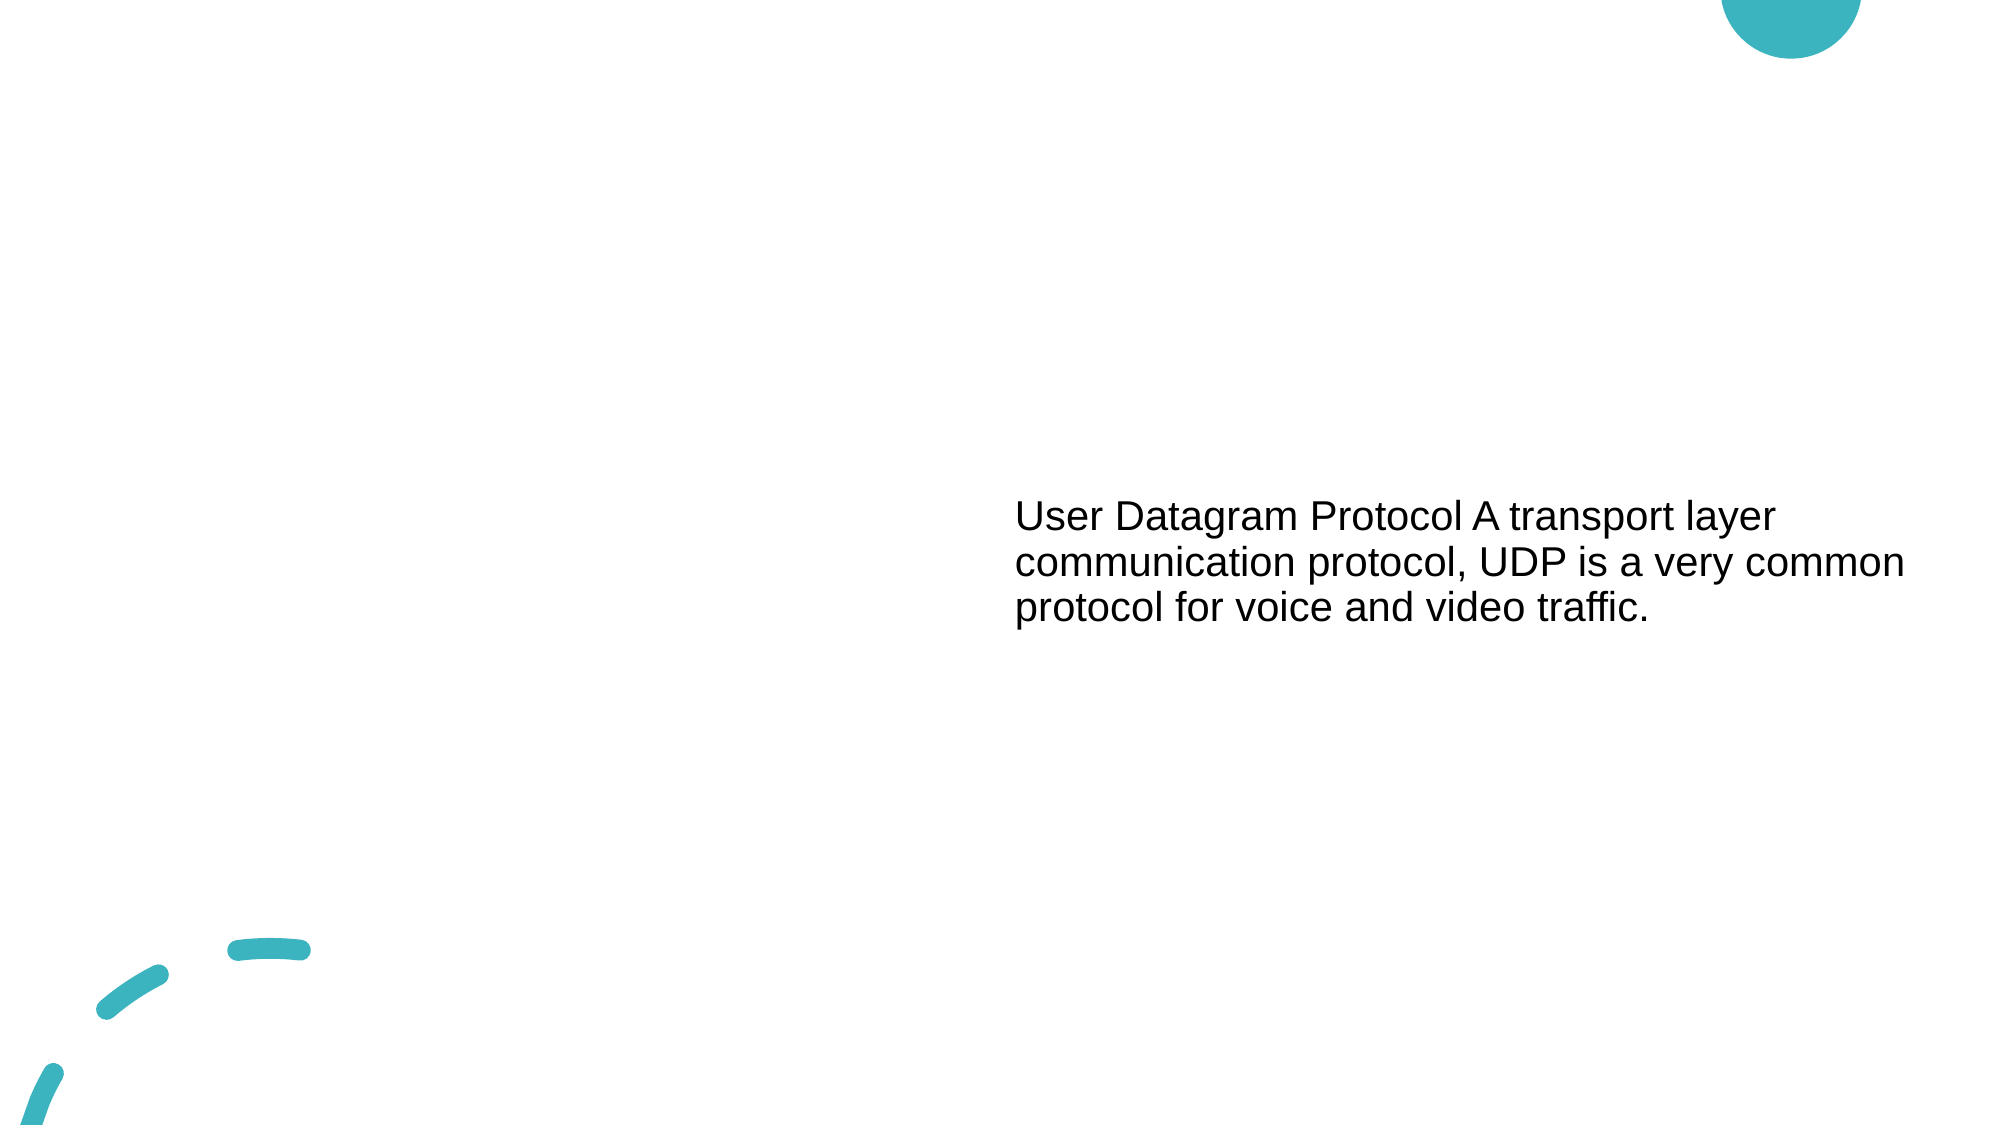

User Datagram Protocol A transport layer communication protocol, UDP is a very common protocol for voice and video traffic.
# UDP